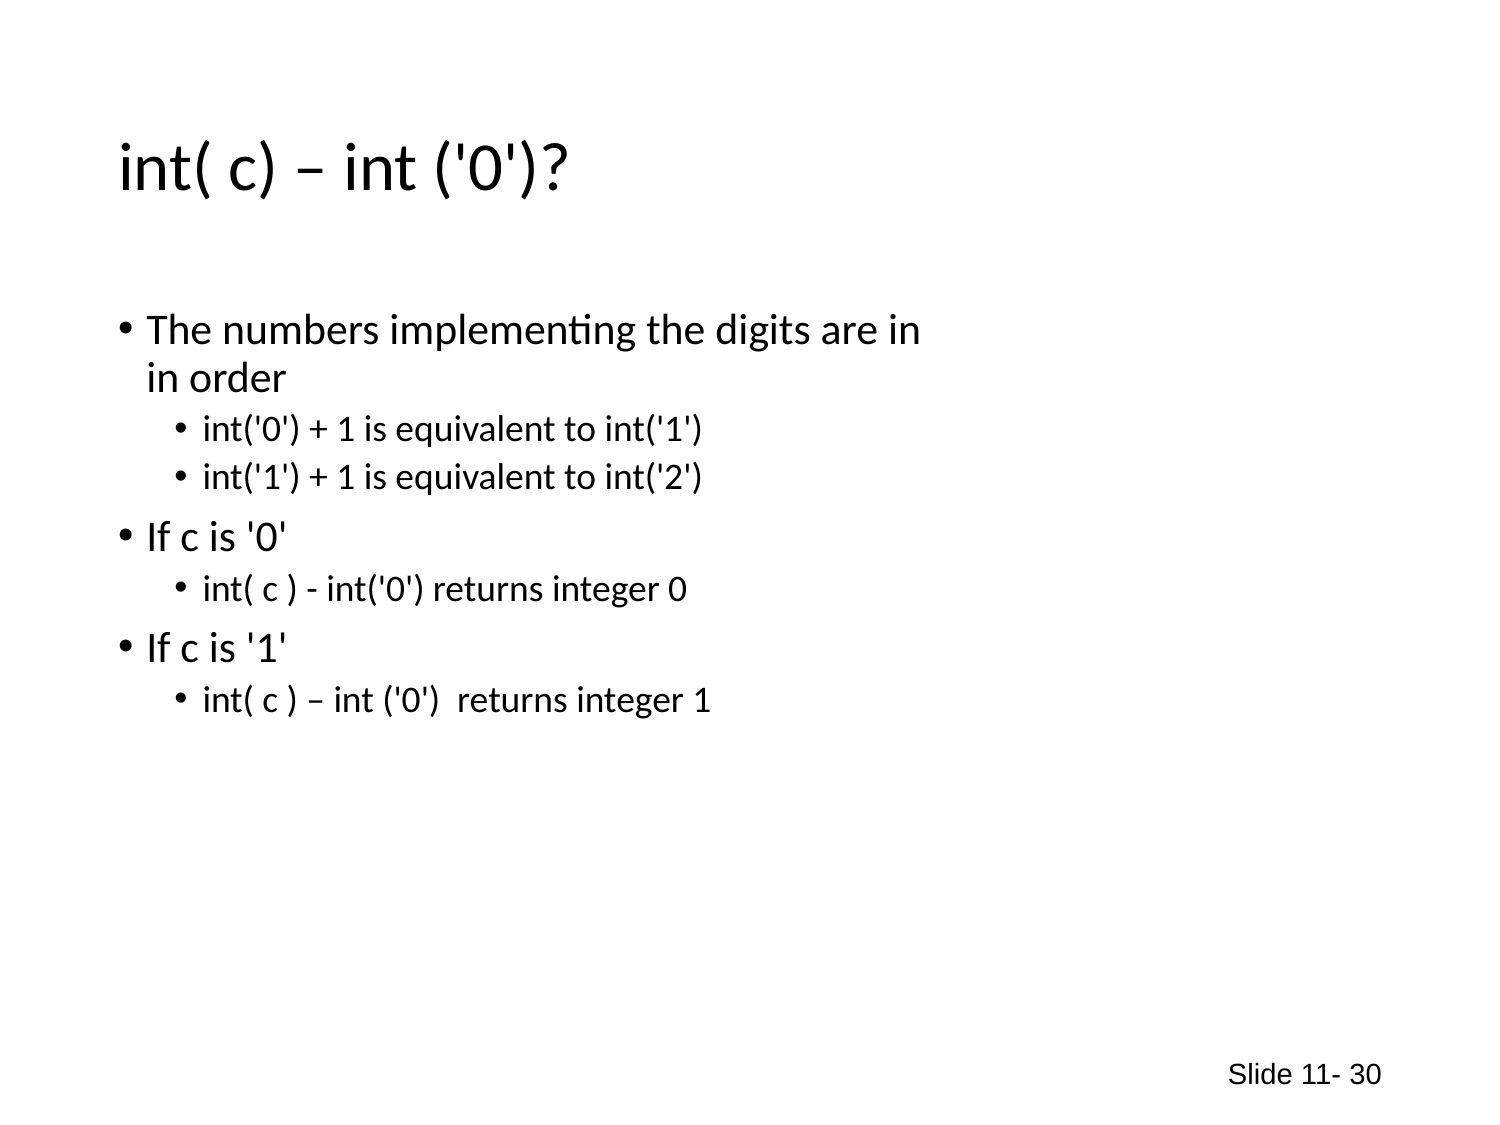

# int( c) – int ('0')?
The numbers implementing the digits are in
in order
int('0') + 1 is equivalent to int('1')
int('1') + 1 is equivalent to int('2')
If c is '0'
int( c ) - int('0') returns integer 0
If c is '1'
int( c ) – int ('0')  returns integer 1
Slide 11- 30